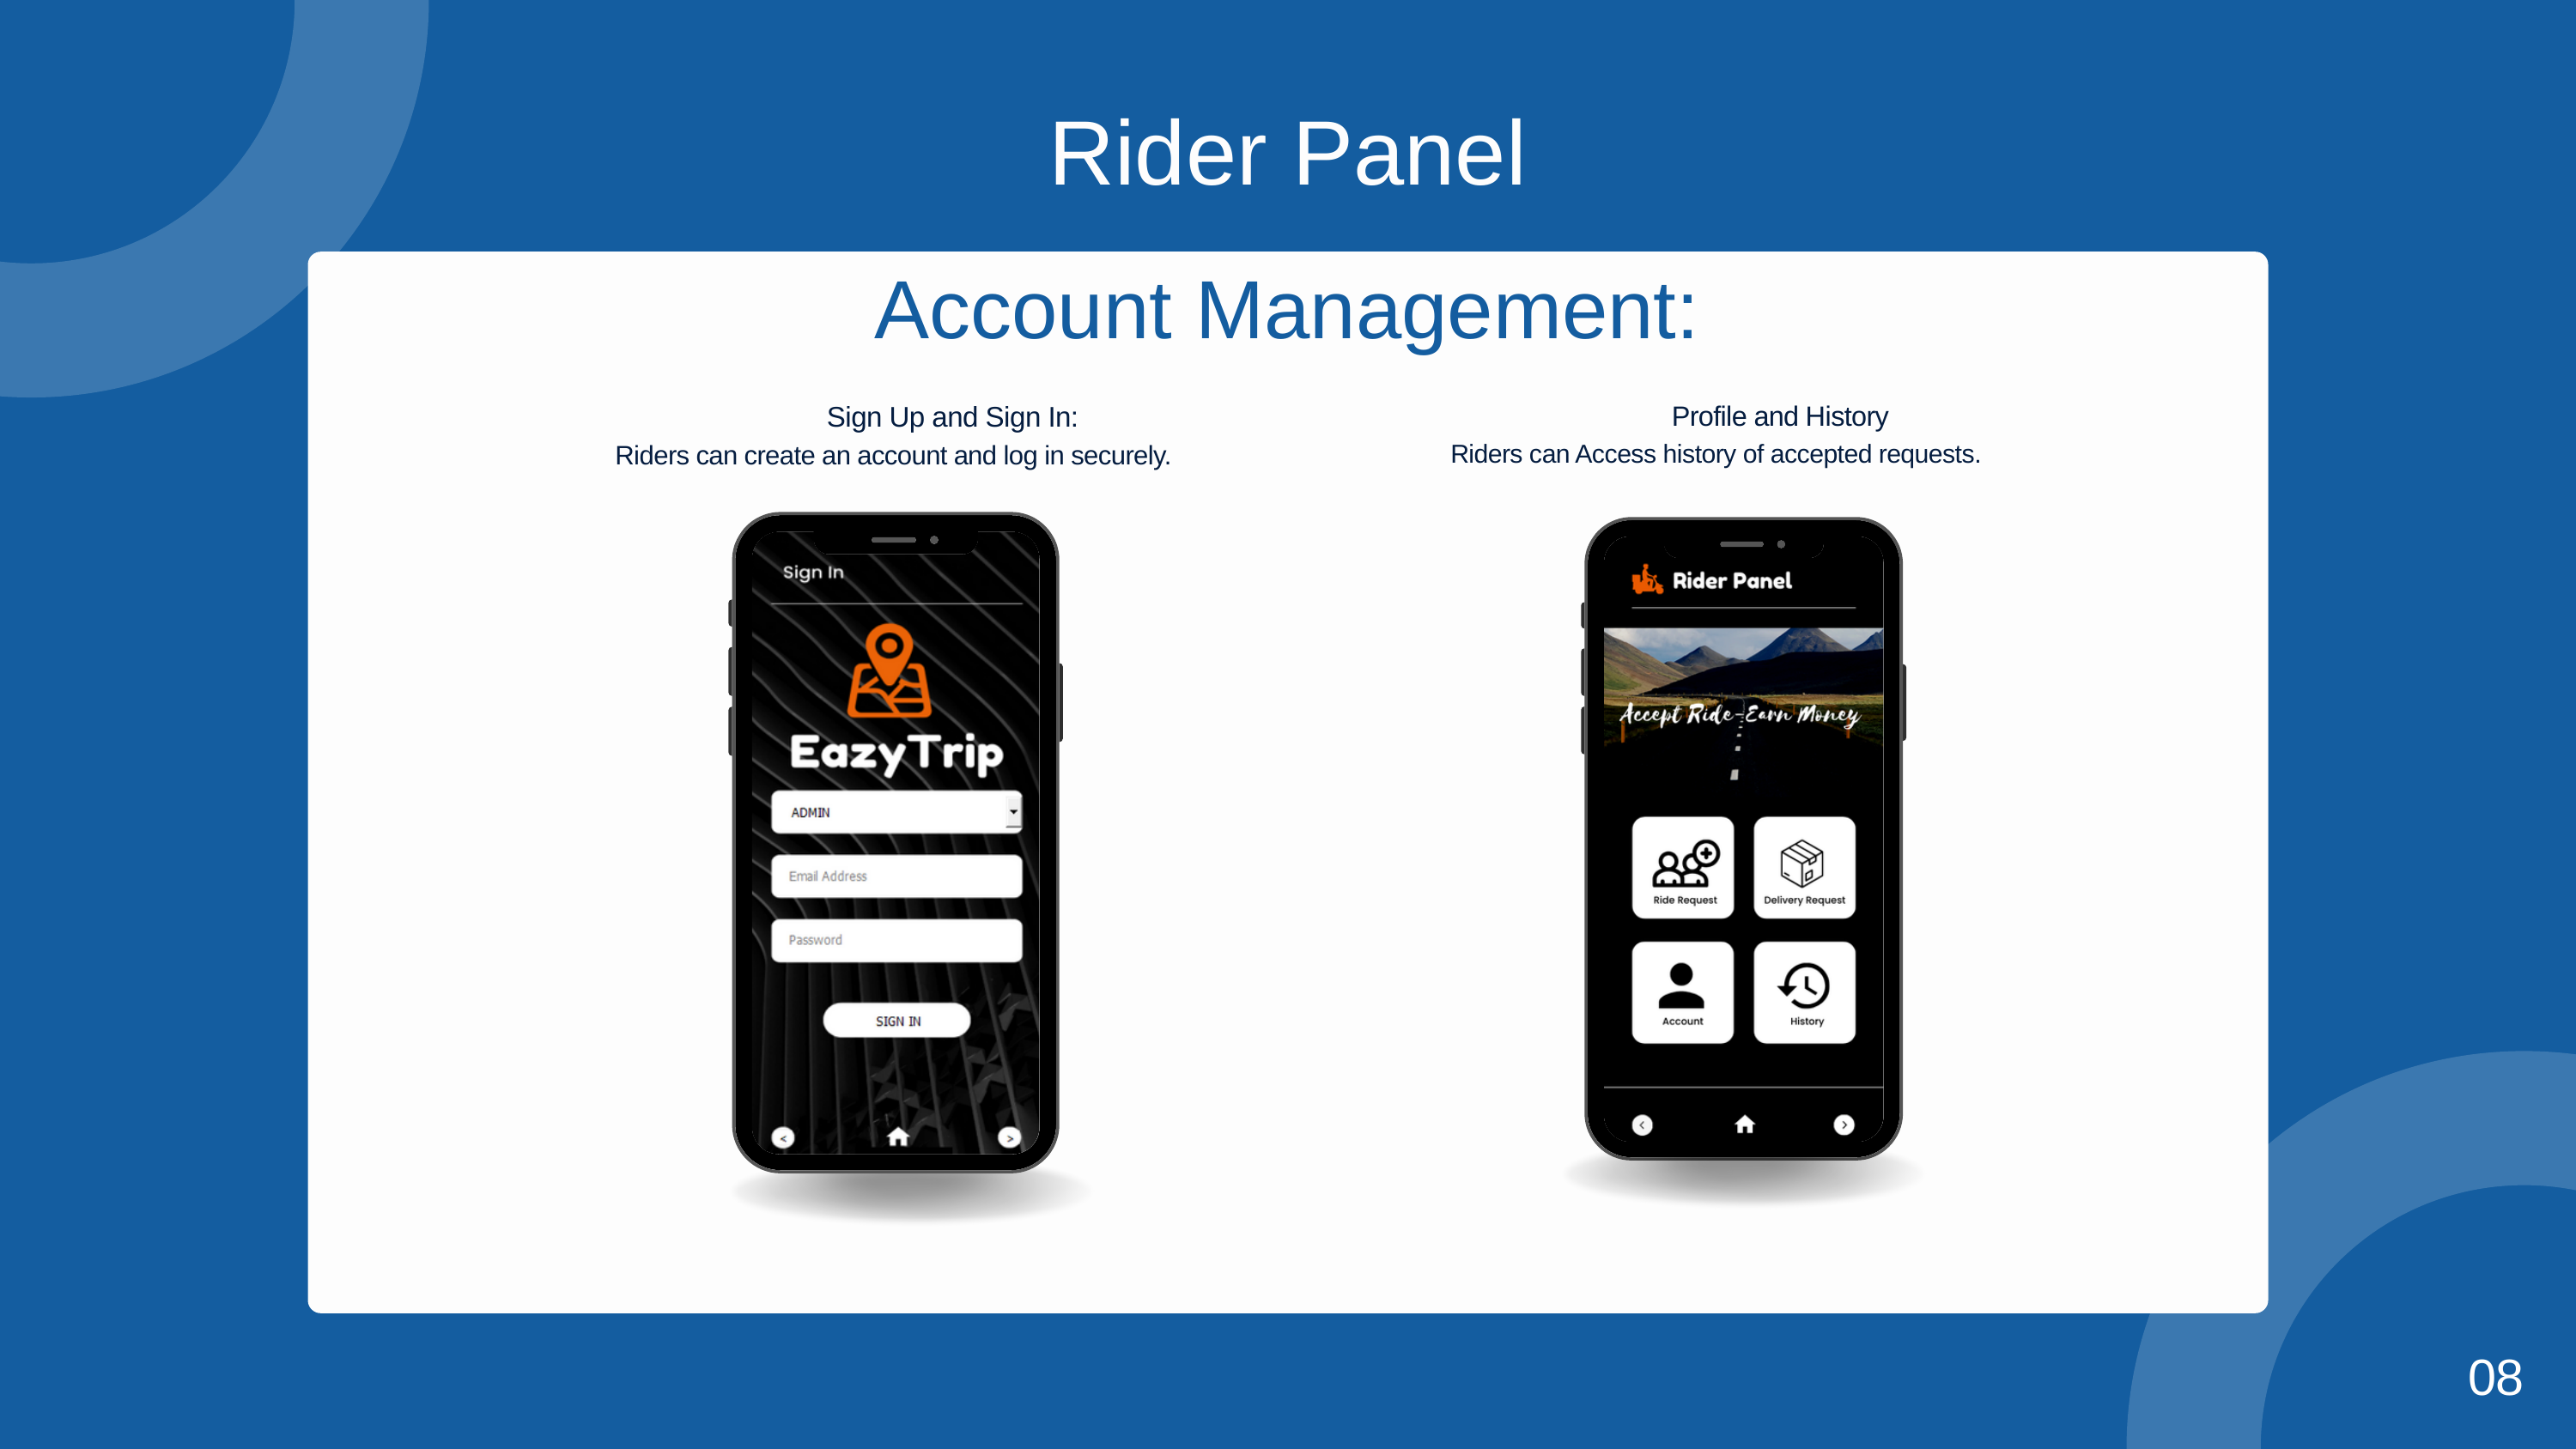

Rider Panel

Account Management:

Profile and History
Riders can Access history of accepted requests.
Sign Up and Sign In:
Riders can create an account and log in securely.

08